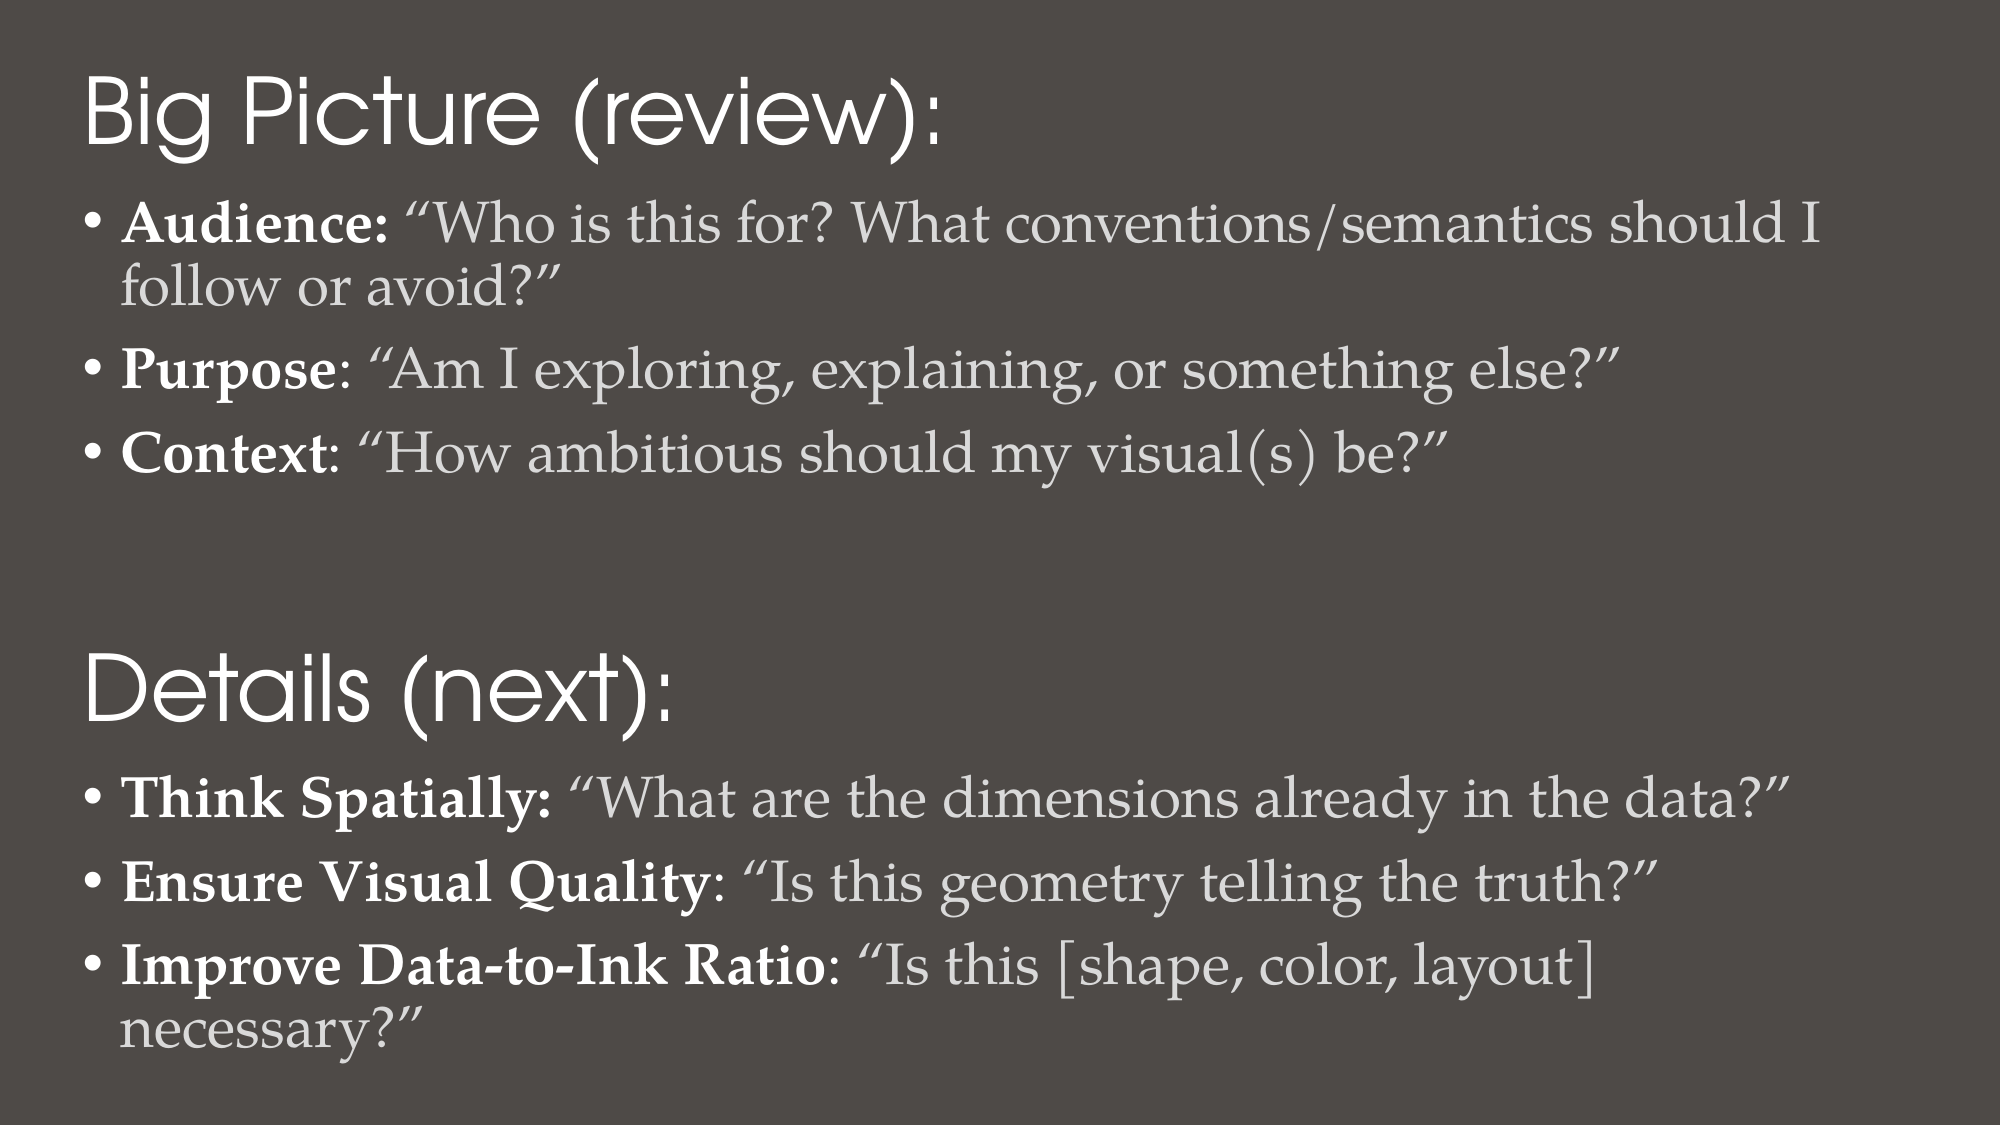

# Big Picture (review):
Audience: “Who is this for? What conventions/semantics should I follow or avoid?”
Purpose: “Am I exploring, explaining, or something else?”
Context: “How ambitious should my visual(s) be?”
Details (next):
Think Spatially: “What are the dimensions already in the data?”
Ensure Visual Quality: “Is this geometry telling the truth?”
Improve Data-to-Ink Ratio: “Is this [shape, color, layout] necessary?”